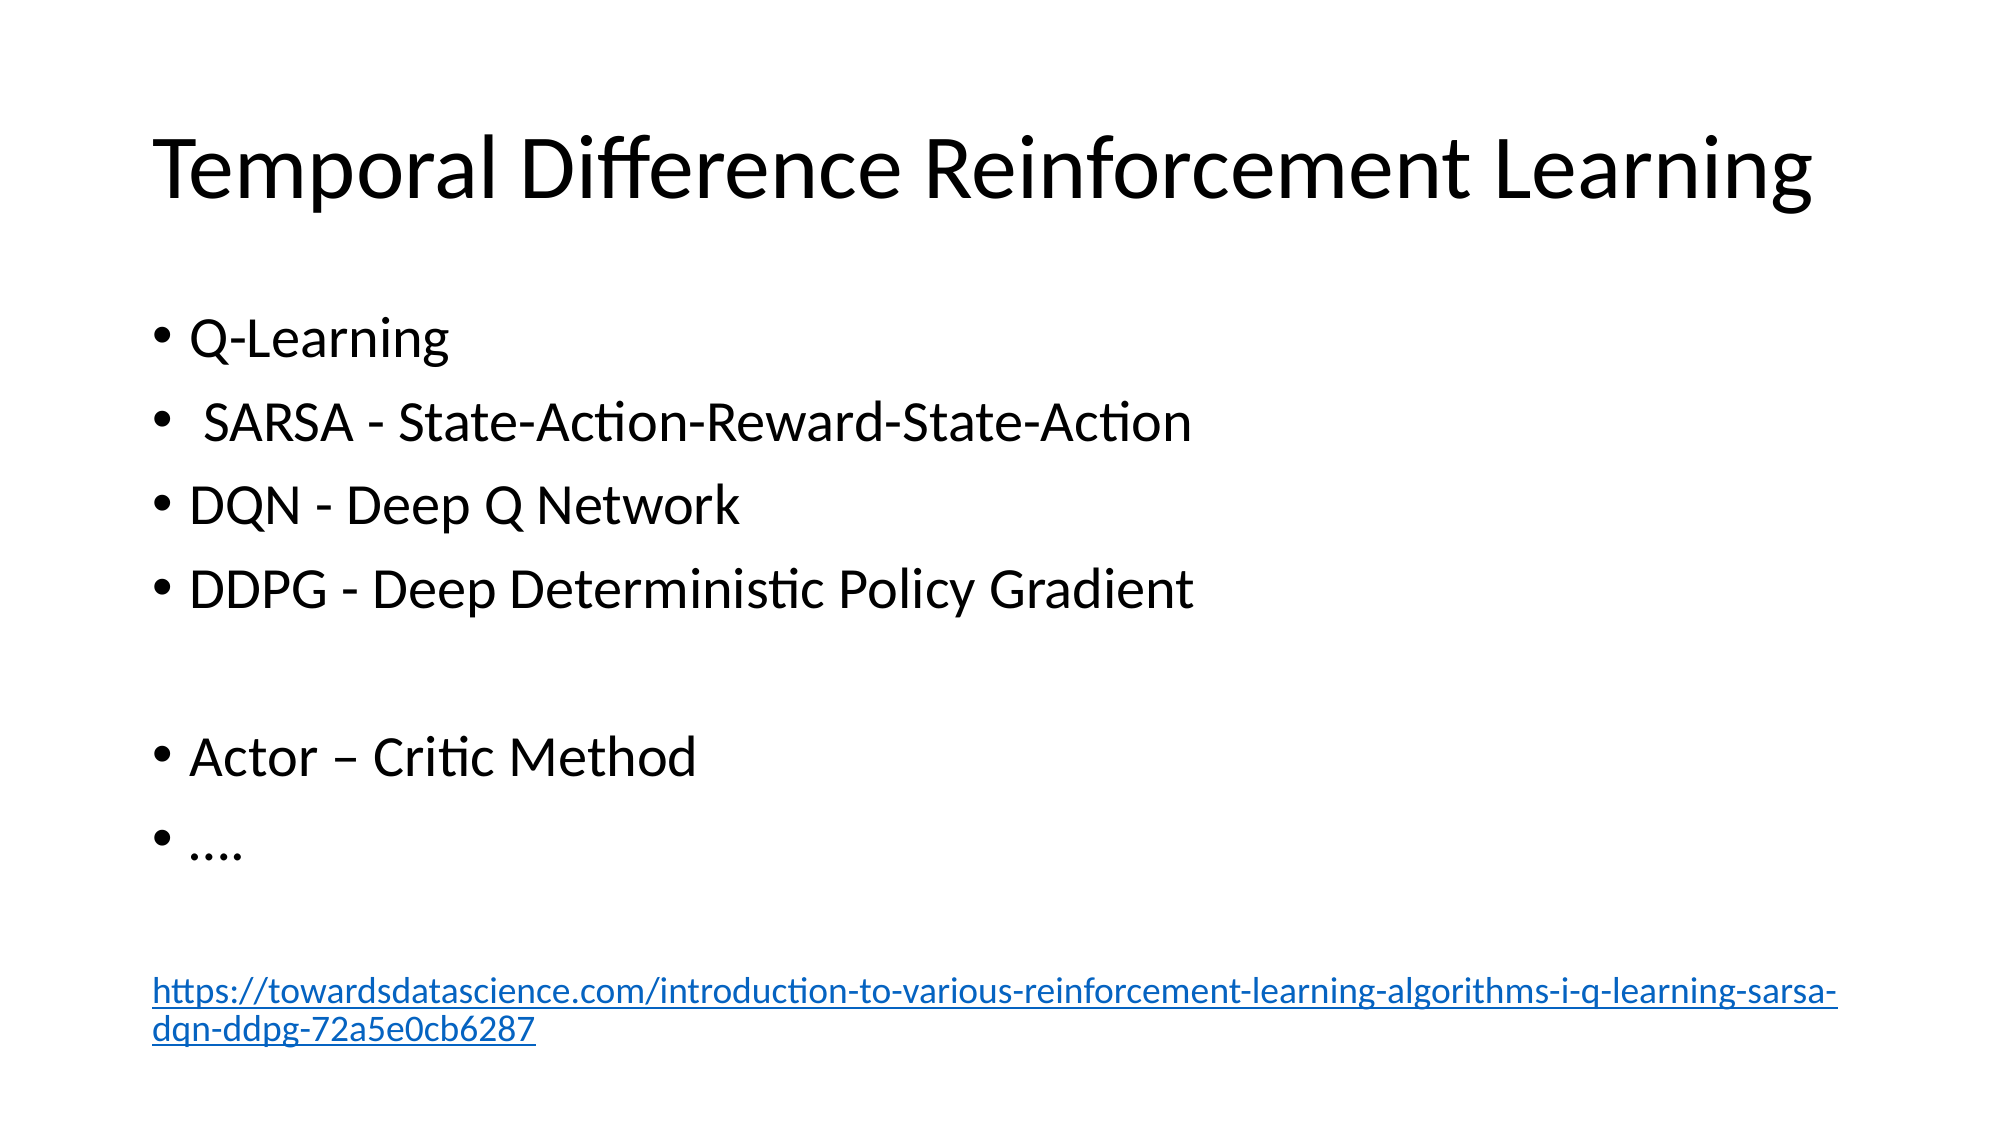

# Temporal Difference Reinforcement Learning
Q-Learning
 SARSA - State-Action-Reward-State-Action
DQN - Deep Q Network
DDPG - Deep Deterministic Policy Gradient

Actor – Critic Method
….
https://towardsdatascience.com/introduction-to-various-reinforcement-learning-algorithms-i-q-learning-sarsa-dqn-ddpg-72a5e0cb6287